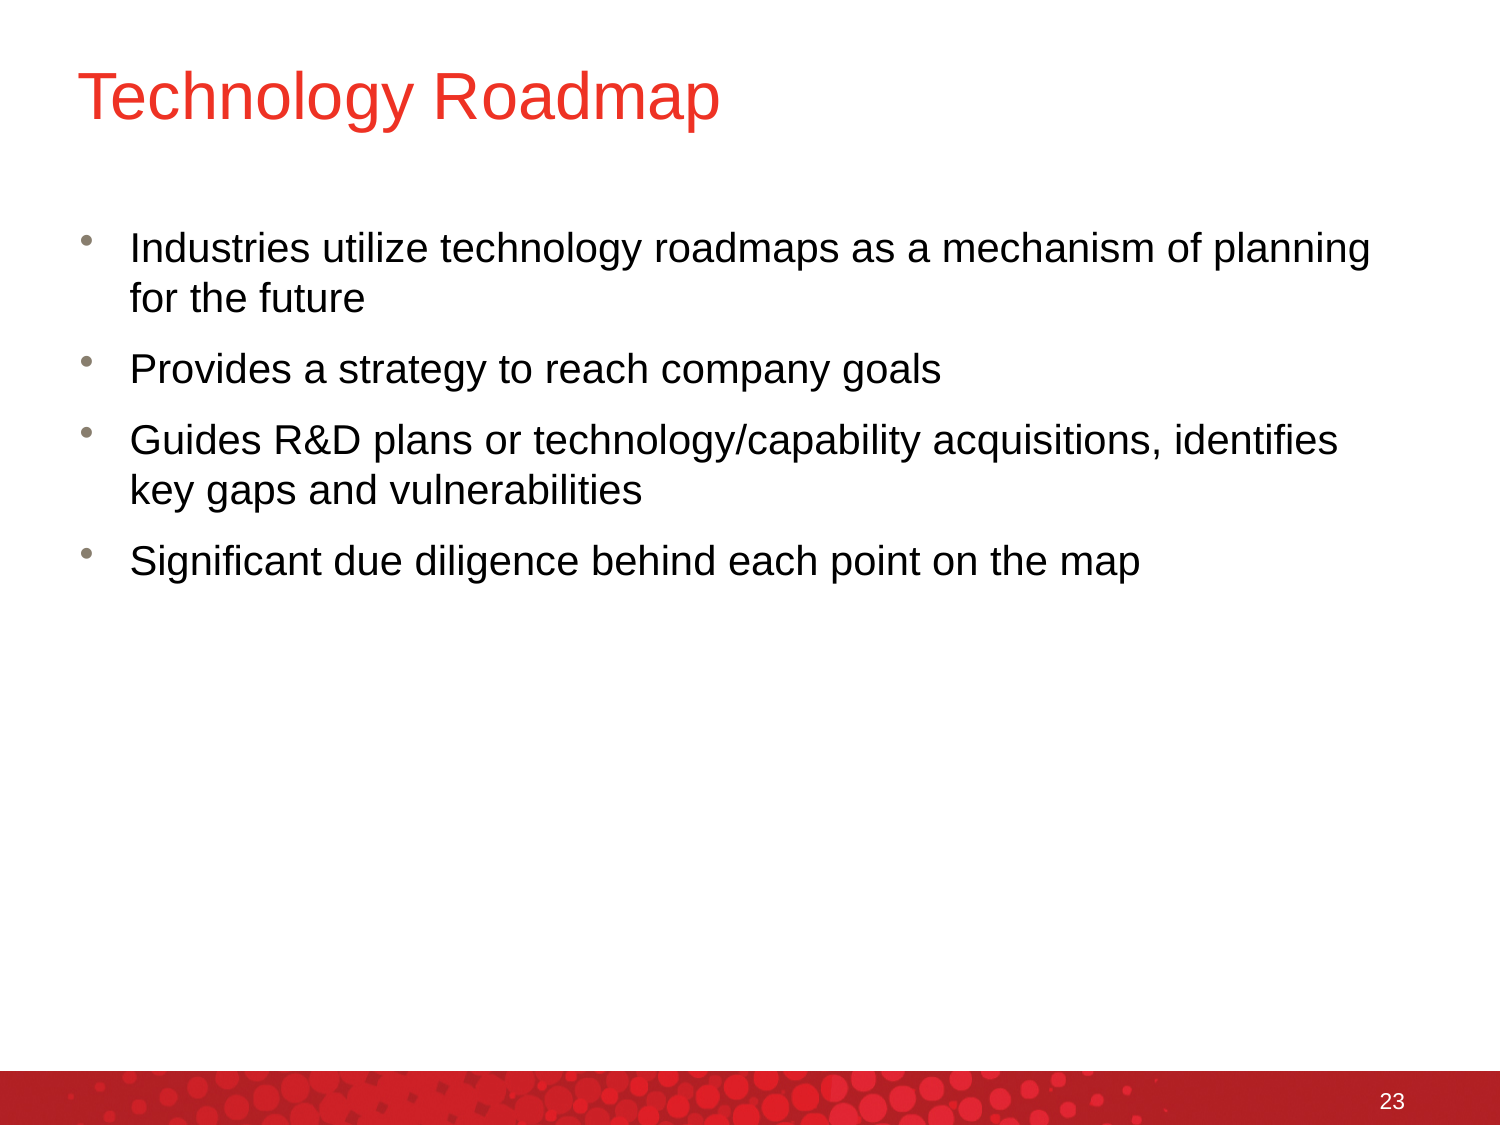

# Technology Roadmap
Industries utilize technology roadmaps as a mechanism of planning for the future
Provides a strategy to reach company goals
Guides R&D plans or technology/capability acquisitions, identifies key gaps and vulnerabilities
Significant due diligence behind each point on the map
23